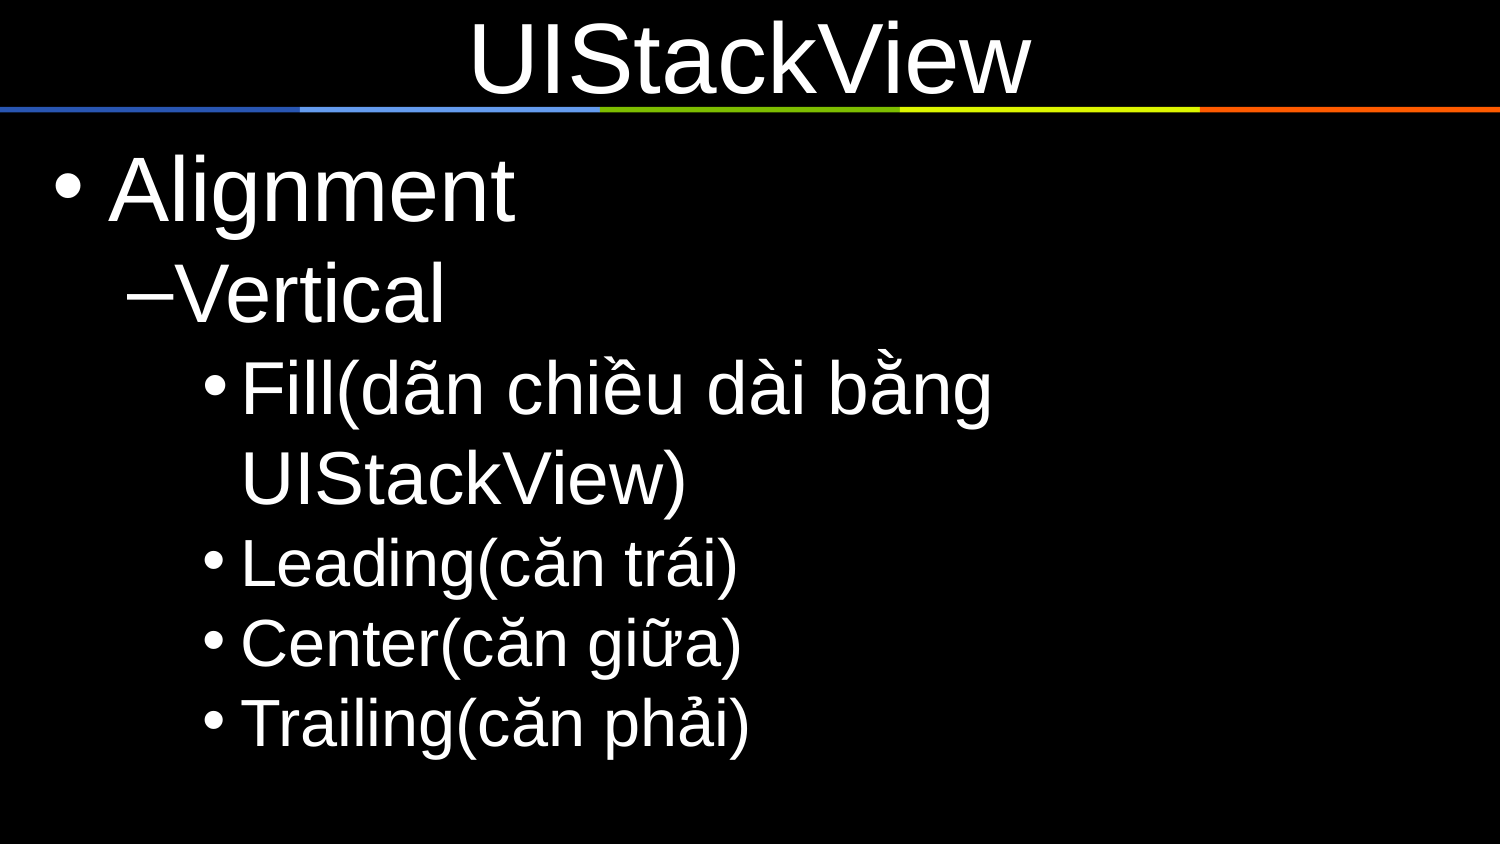

# UIStackView
Alignment
Vertical
Fill(dãn chiều dài bằng UIStackView)
Leading(căn trái)
Center(căn giữa)
Trailing(căn phải)